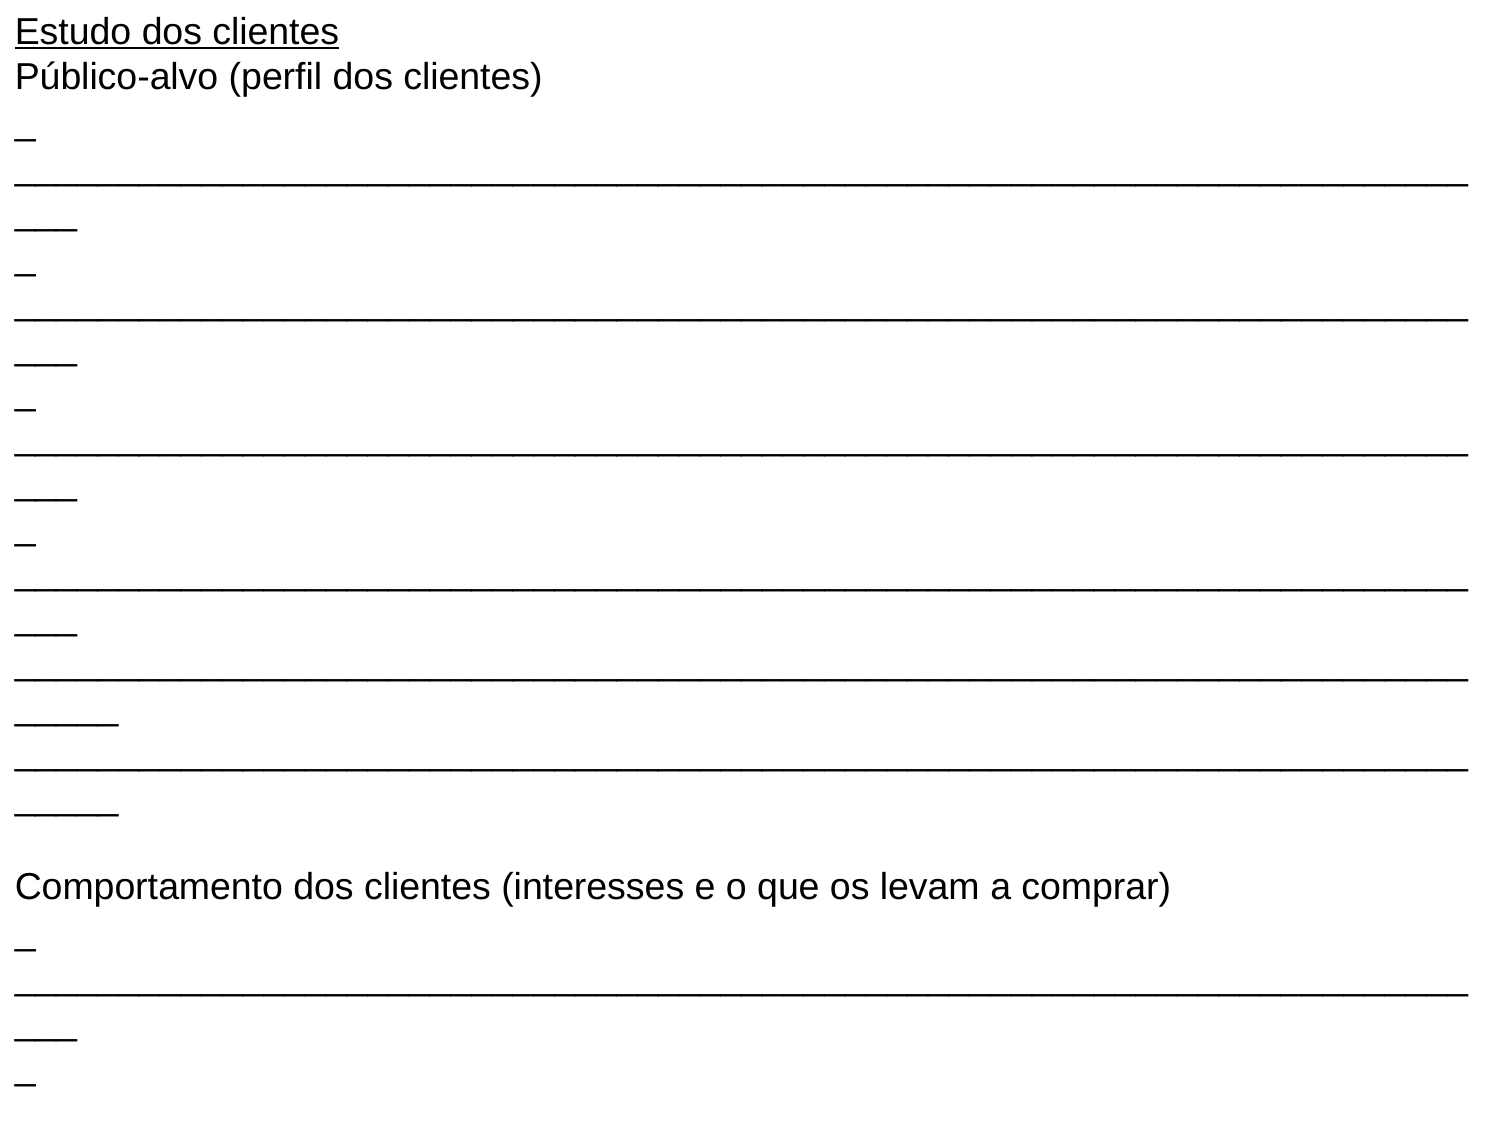

Estudo dos clientes
Público-alvo (perfil dos clientes)
_ _________________________________________________________________________
_ _________________________________________________________________________
_ _________________________________________________________________________
_ _________________________________________________________________________
___________________________________________________________________________
___________________________________________________________________________

Comportamento dos clientes (interesses e o que os levam a comprar)
_ _________________________________________________________________________
_ _________________________________________________________________________
_ _________________________________________________________________________
_ _________________________________________________________________________
___________________________________________________________________________
___________________________________________________________________________

 Área de abrangência (onde estão os clientes?)
_ _________________________________________________________________________
_ _________________________________________________________________________
_ _________________________________________________________________________
_ _________________________________________________________________________
___________________________________________________________________________
___________________________________________________________________________